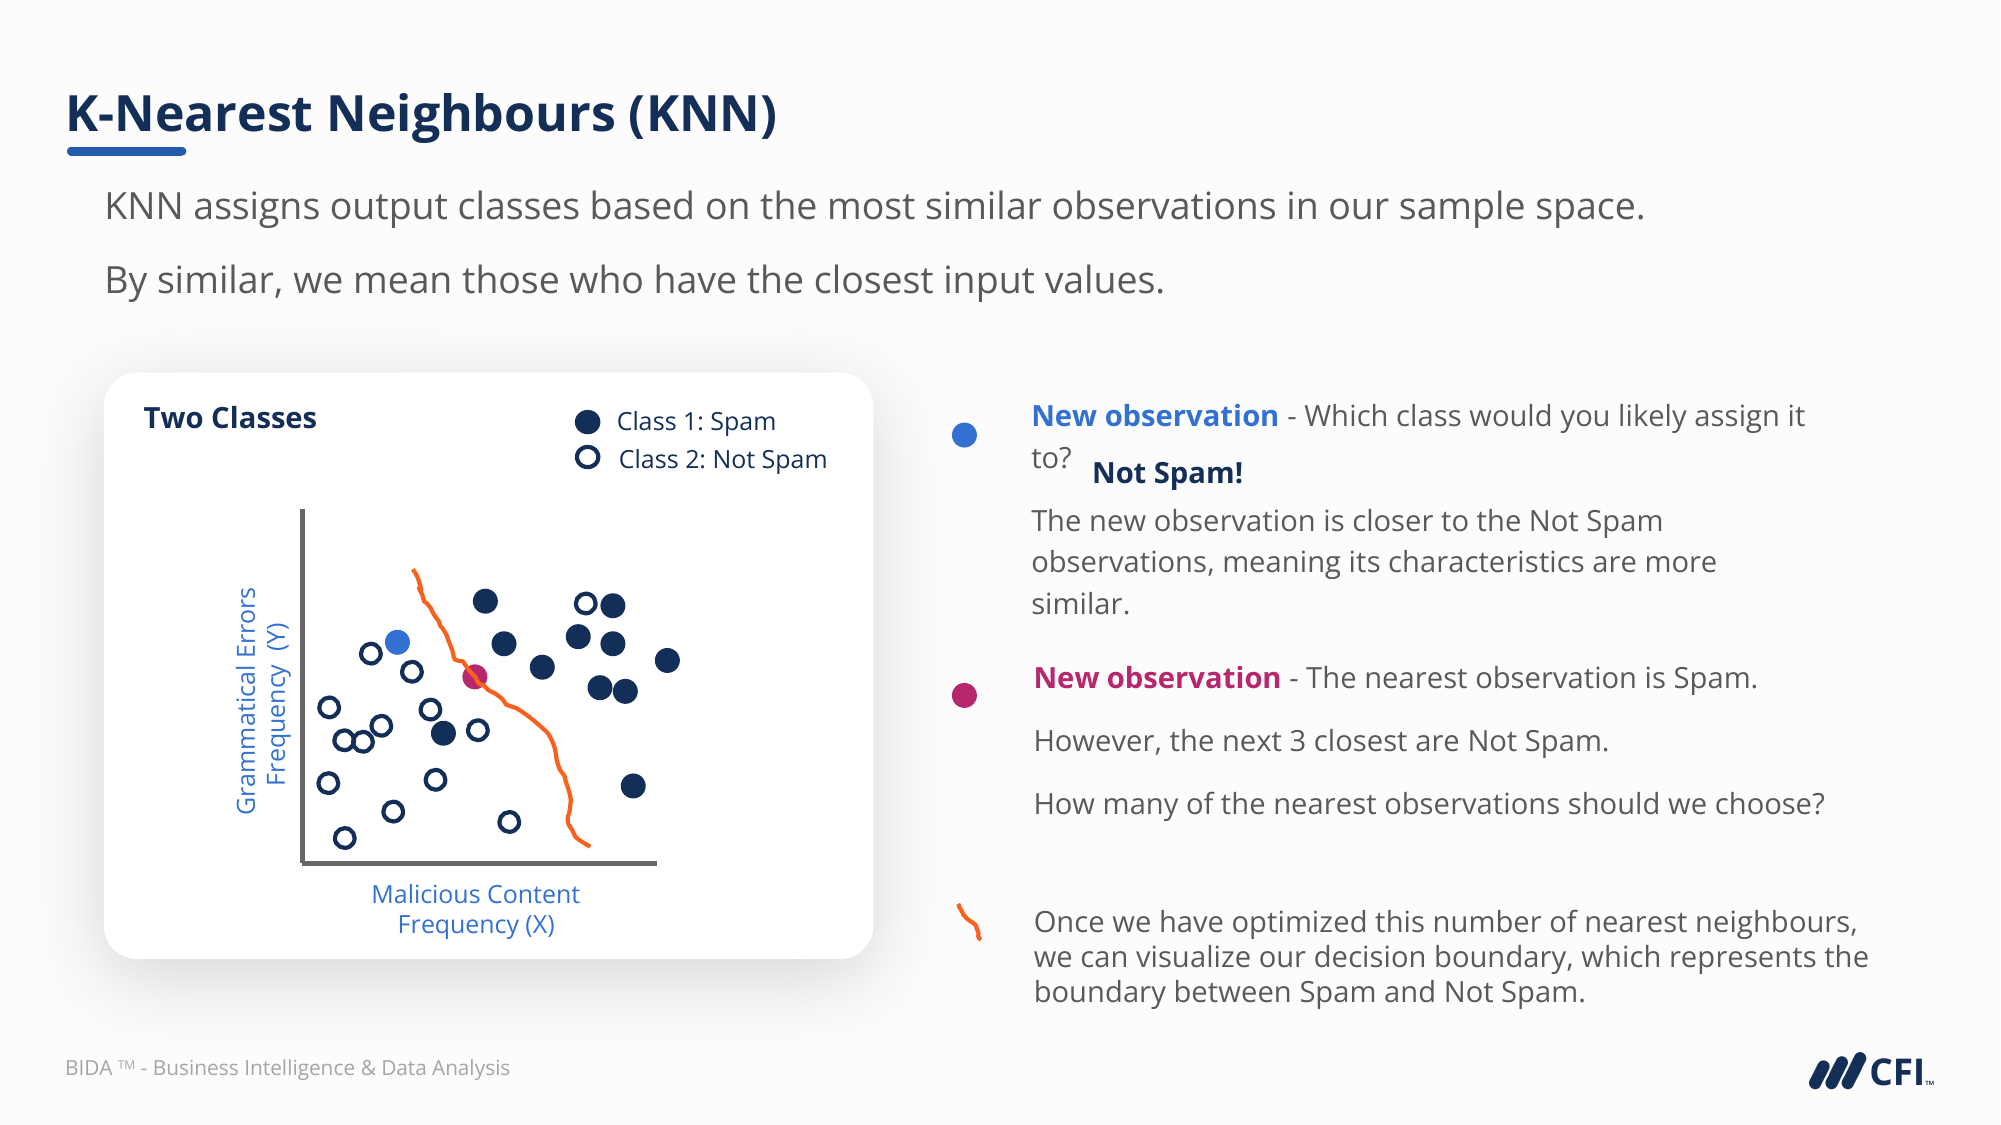

# K-Nearest Neighbours (KNN)
KNN assigns output classes based on the most similar observations in our sample space.
By similar, we mean those who have the closest input values.

New observation - Which class would you likely assign it to?
The new observation is closer to the Not Spam observations, meaning its characteristics are more similar.
Two Classes
Class 1: Spam

Class 2: Not Spam
Not Spam!

New observation - The nearest observation is Spam.
However, the next 3 closest are Not Spam.
How many of the nearest observations should we choose?

 Grammatical Errors Frequency  (Y)

Malicious Content Frequency (X)
Once we have optimized this number of nearest neighbours, we can visualize our decision boundary, which represents the boundary between Spam and Not Spam.